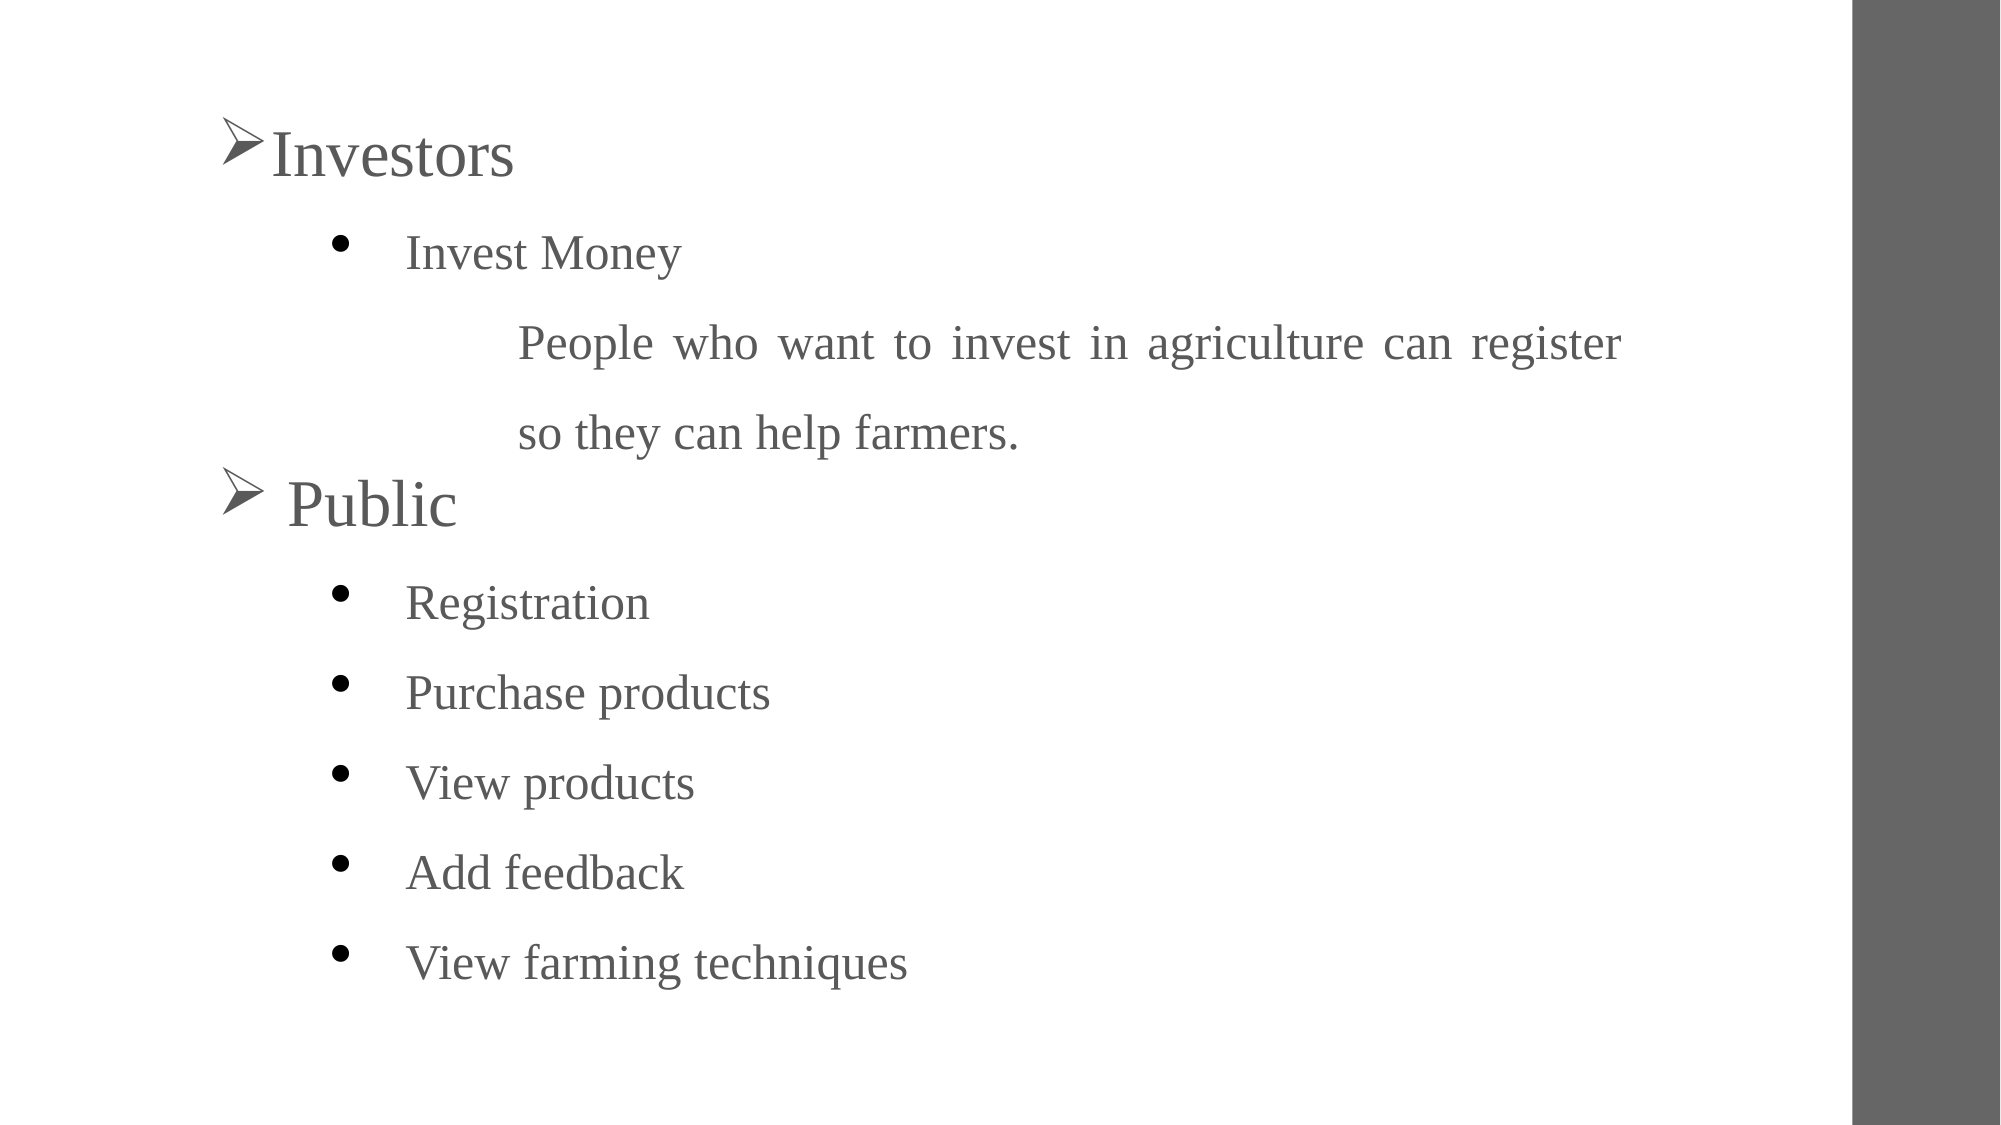

Investors
   Invest Money
People who want to invest in agriculture can register so they can help farmers.
 Public
   Registration
   Purchase products
   View products
   Add feedback
   View farming techniques